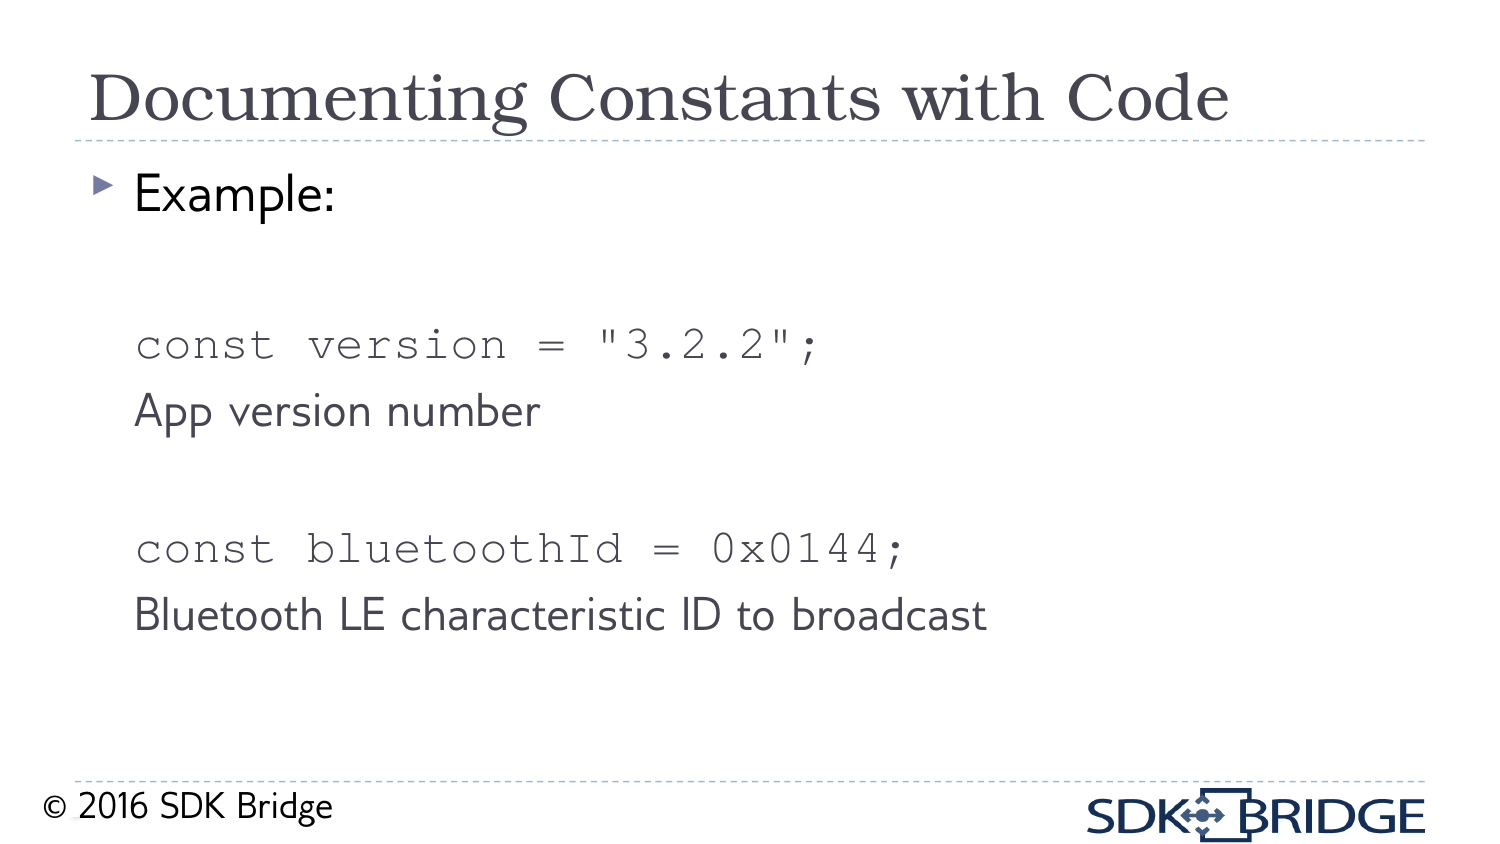

# Documenting Constants with Code
Example:

const version = "3.2.2";
App version number

const bluetoothId = 0x0144;
Bluetooth LE characteristic ID to broadcast